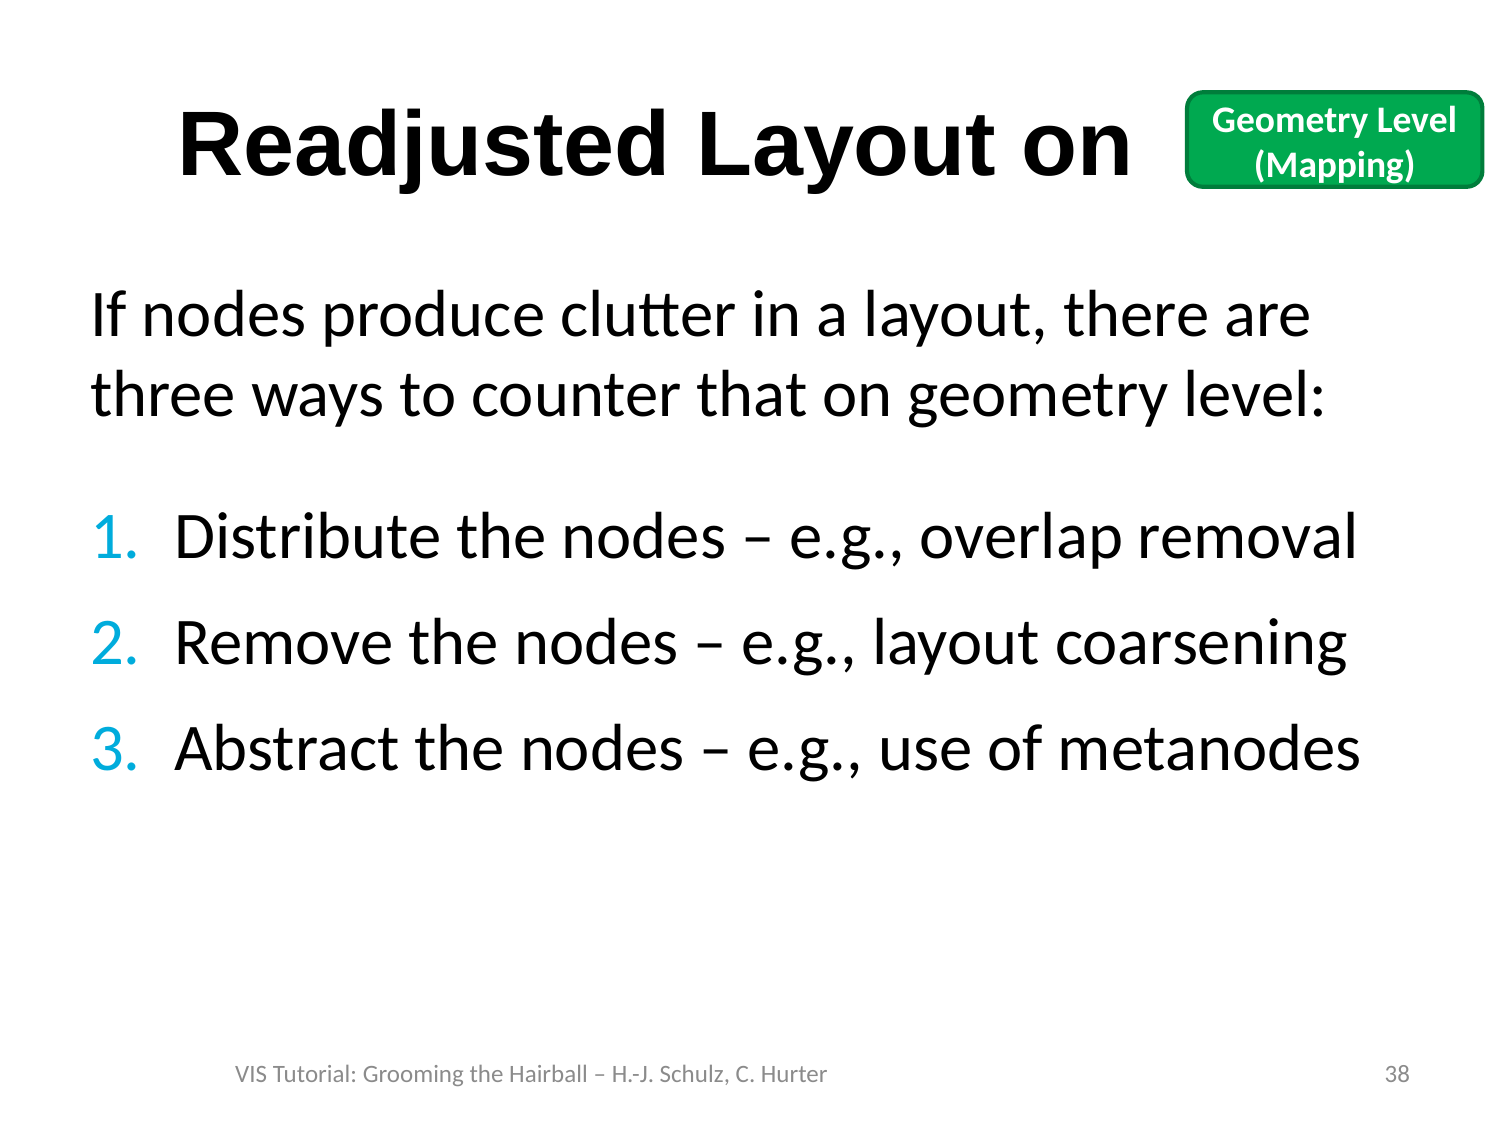

# Readjusted Layout on
Geometry Level (Mapping)
If nodes produce clutter in a layout, there are three ways to counter that on geometry level:

Distribute the nodes – e.g., overlap removal
Remove the nodes – e.g., layout coarsening
Abstract the nodes – e.g., use of metanodes
VIS Tutorial: Grooming the Hairball – H.-J. Schulz, C. Hurter
38